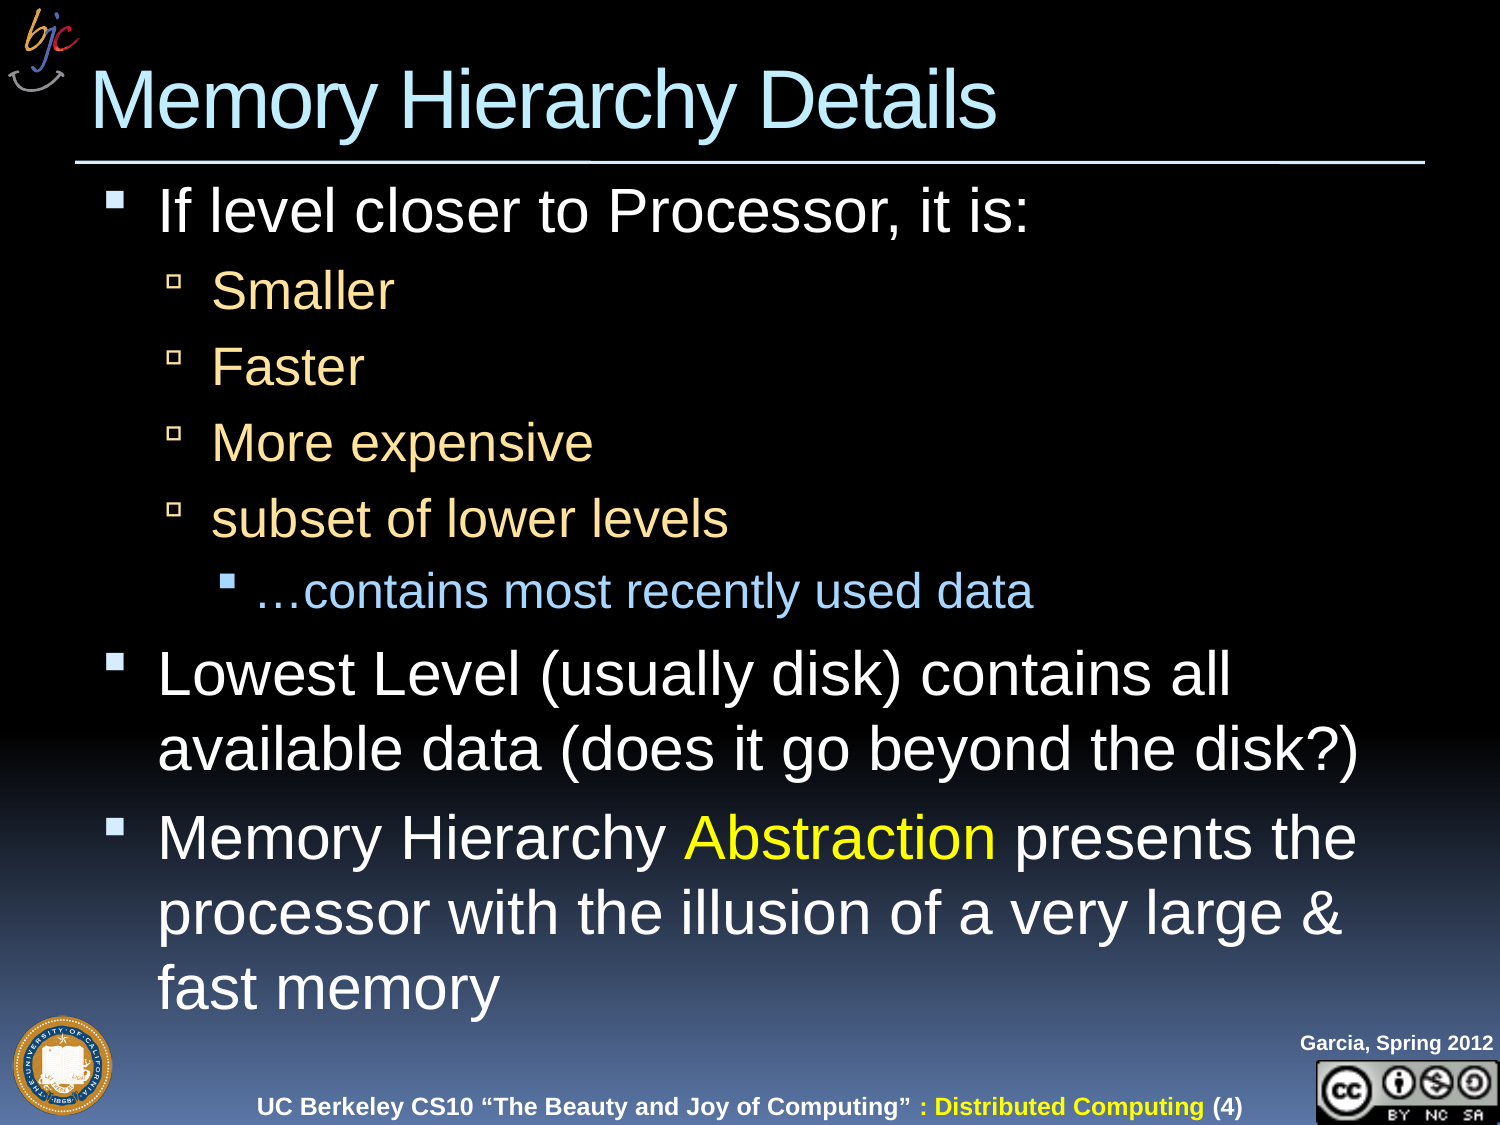

# Memory Hierarchy Details
If level closer to Processor, it is:
Smaller
Faster
More expensive
subset of lower levels
…contains most recently used data
Lowest Level (usually disk) contains all available data (does it go beyond the disk?)
Memory Hierarchy Abstraction presents the processor with the illusion of a very large & fast memory